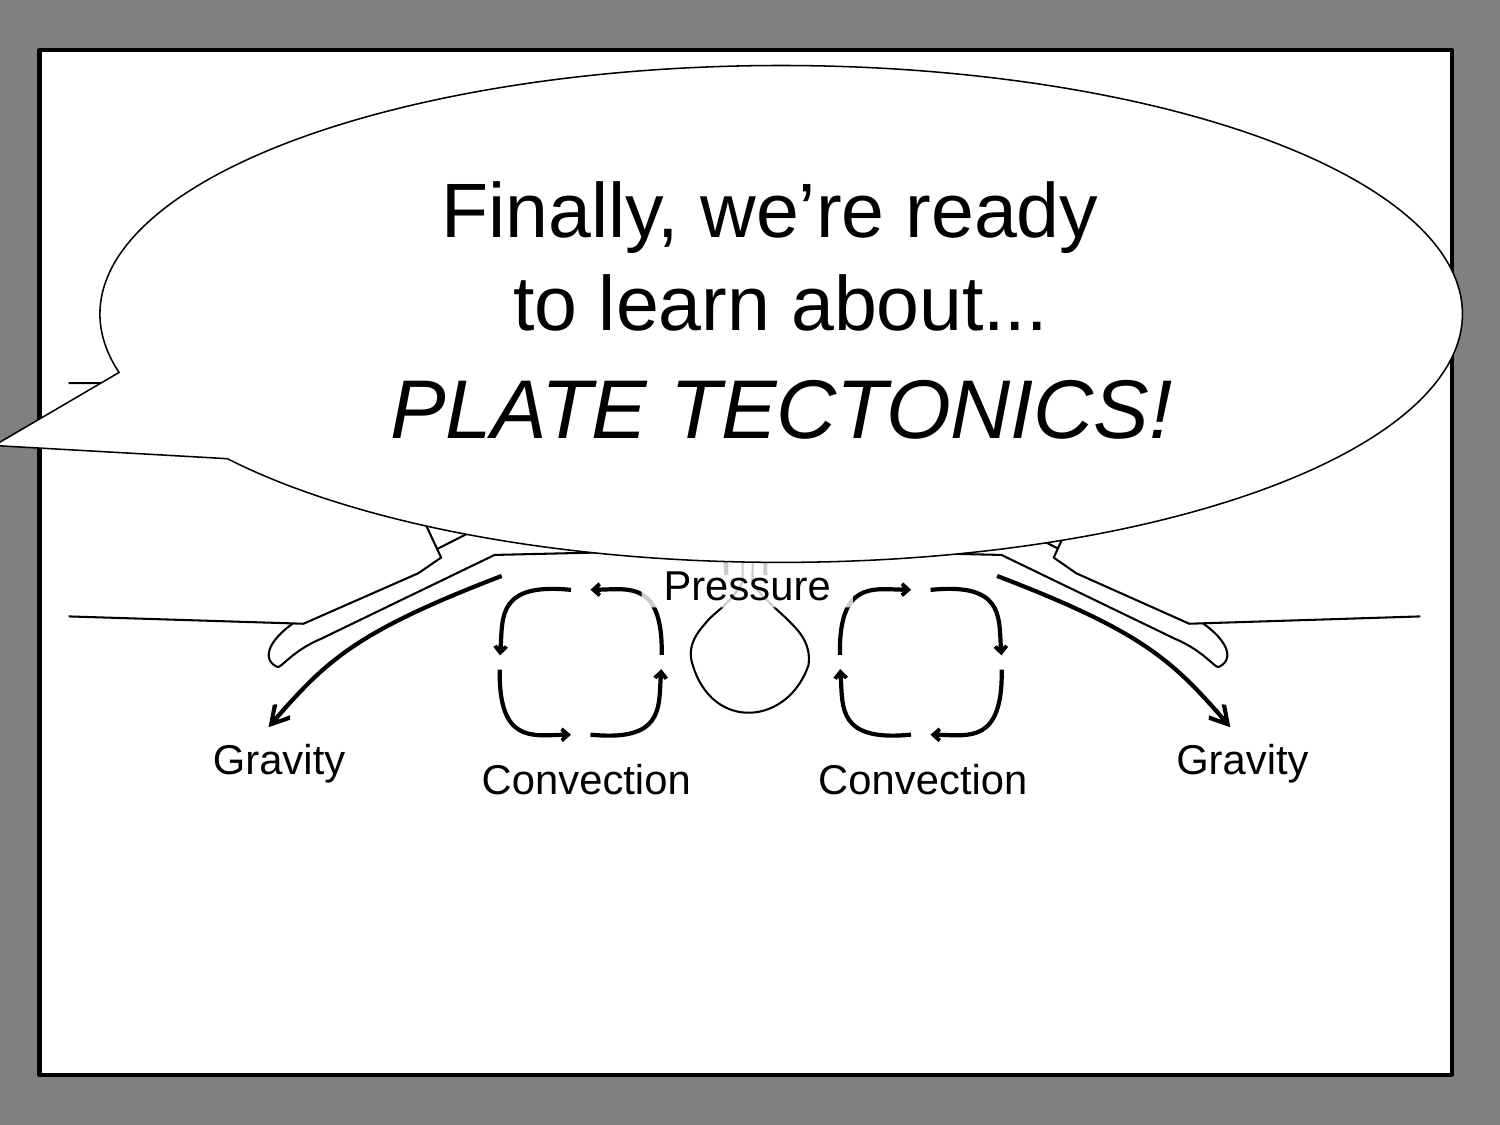

Finally, we’re ready
to learn about...
PLATE TECTONICS!

`

Pressure

Gravity
Gravity
Convection
Convection